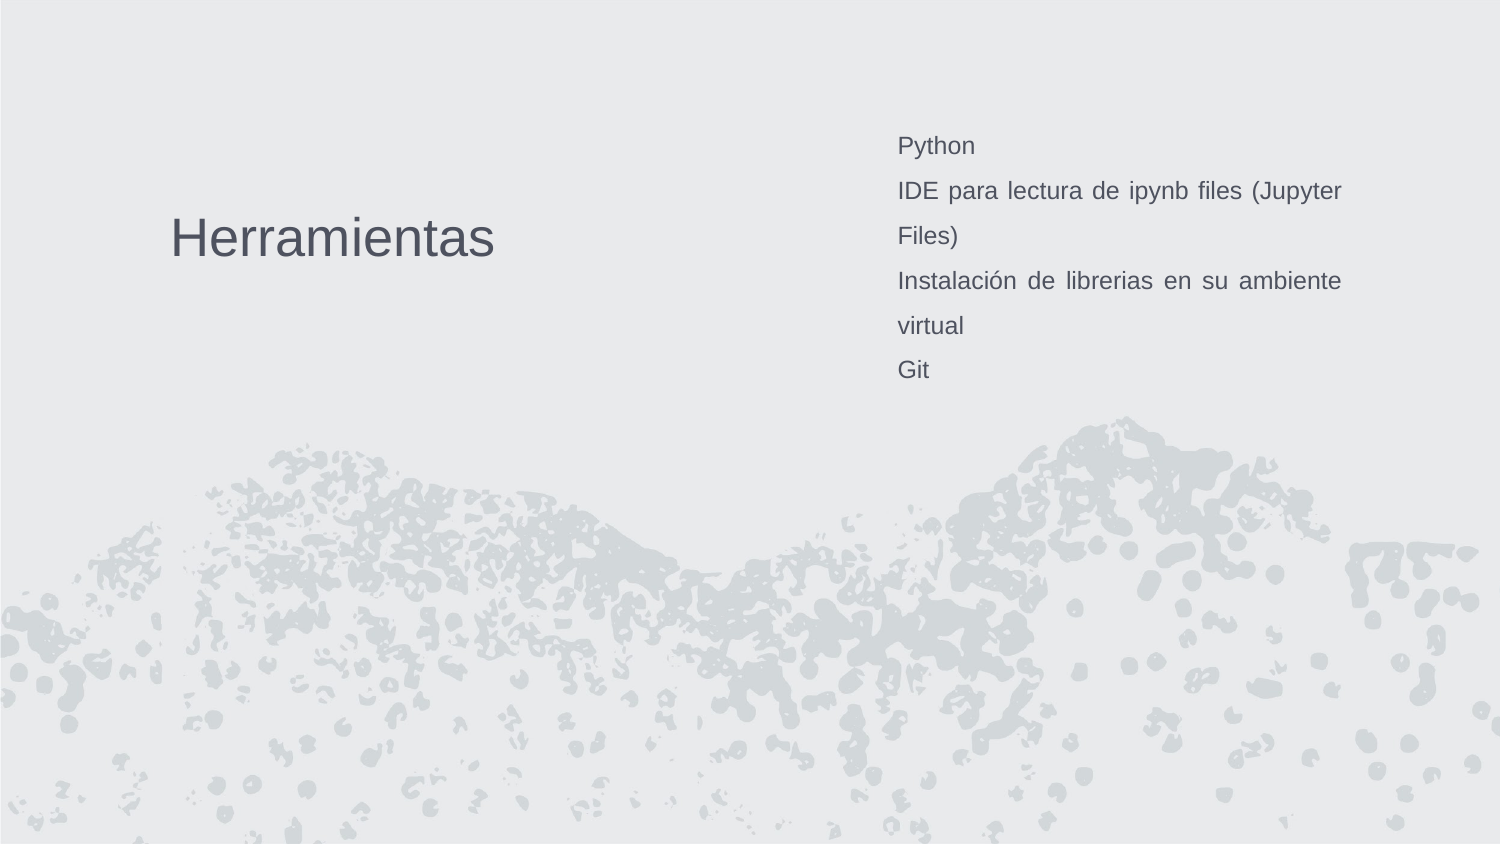

Python
IDE para lectura de ipynb files (Jupyter Files)
Instalación de librerias en su ambiente virtual
Git

Herramientas